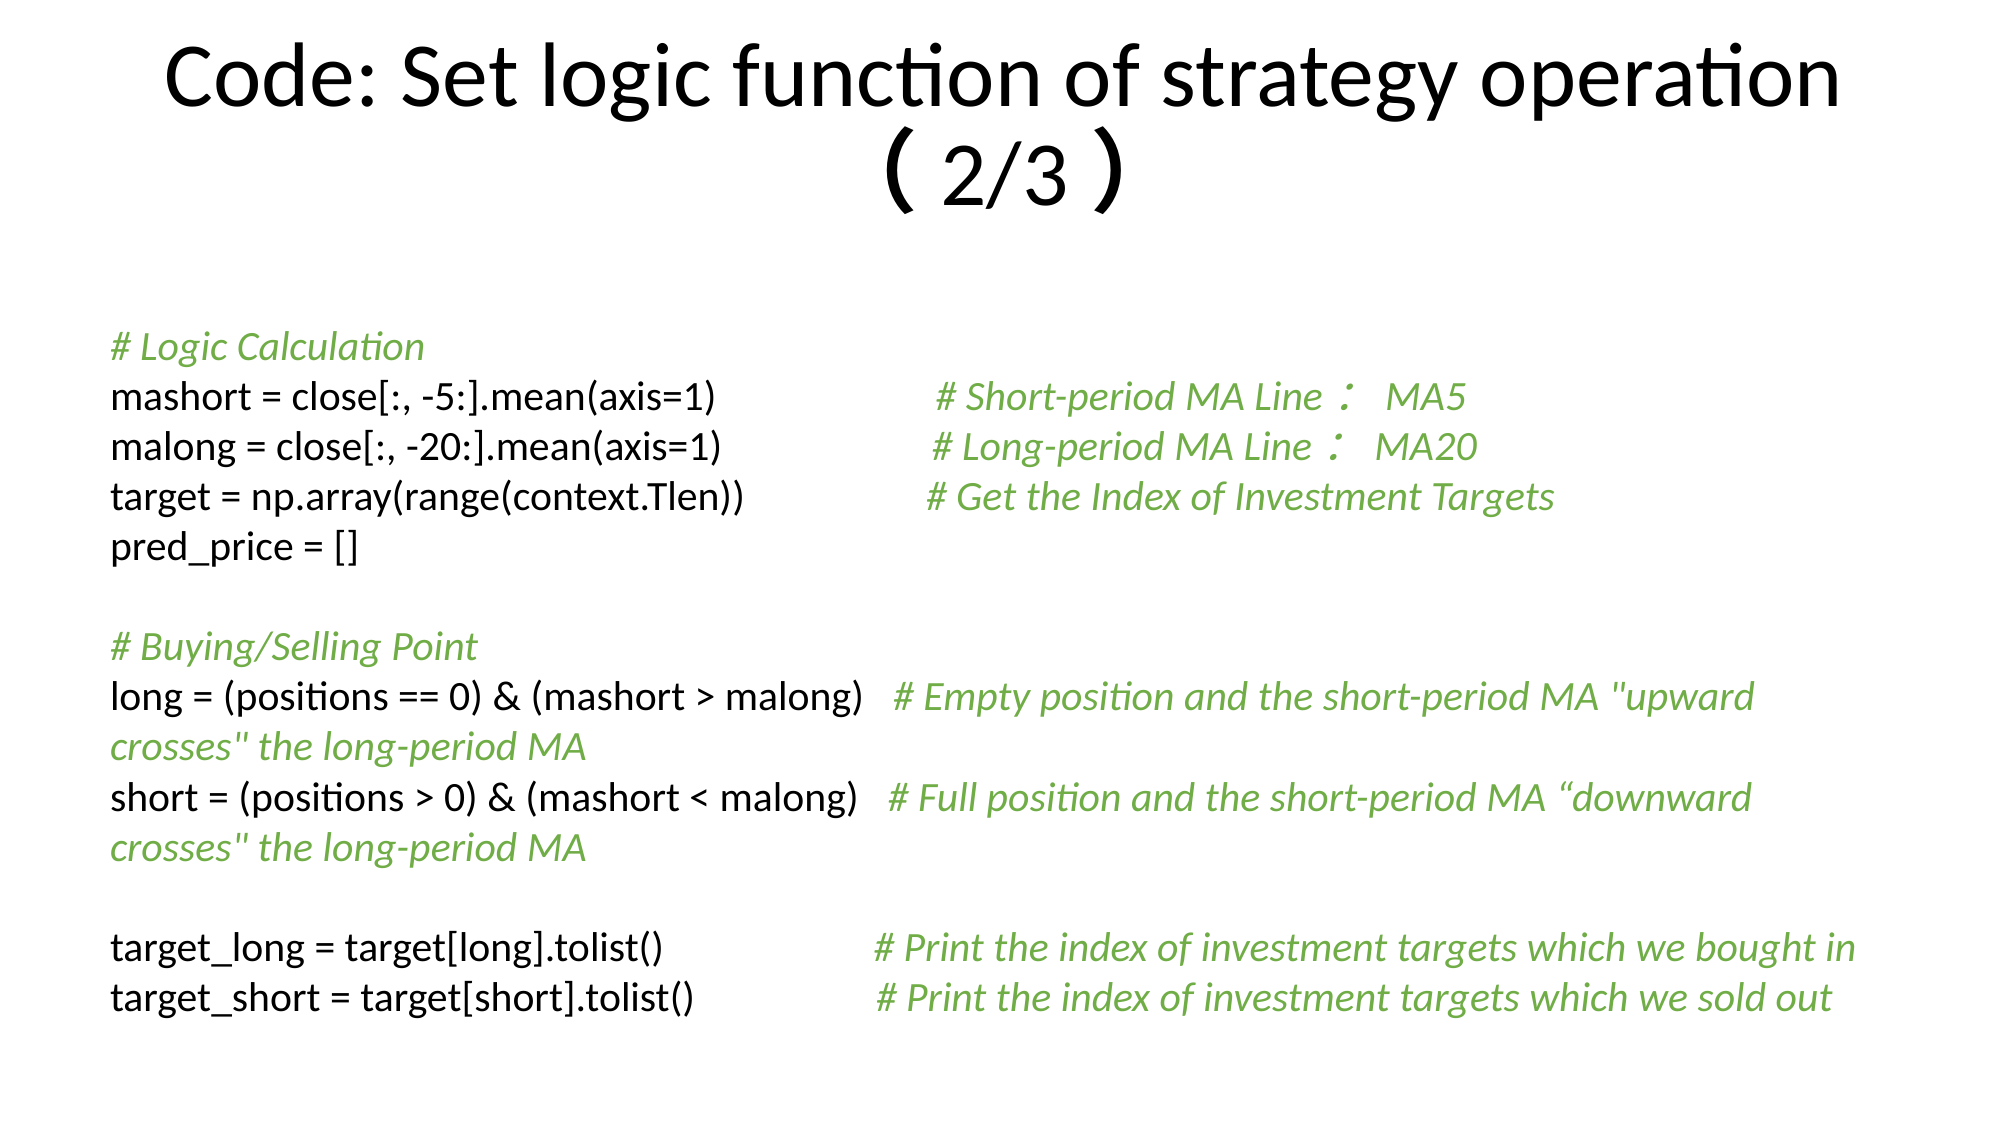

# Code: Set logic function of strategy operation （2/3）
# Logic Calculation
mashort = close[:, -5:].mean(axis=1)                       # Short-period MA Line：MA5
malong = close[:, -20:].mean(axis=1)                      # Long-period MA Line：MA20
target = np.array(range(context.Tlen))                   # Get the Index of Investment Targets
pred_price = []

# Buying/Selling Point
long = (positions == 0) & (mashort > malong)   # Empty position and the short-period MA "upward crosses" the long-period MA
short = (positions > 0) & (mashort < malong)   # Full position and the short-period MA “downward crosses" the long-period MA

target_long = target[long].tolist()                      # Print the index of investment targets which we bought in
target_short = target[short].tolist()                   # Print the index of investment targets which we sold out